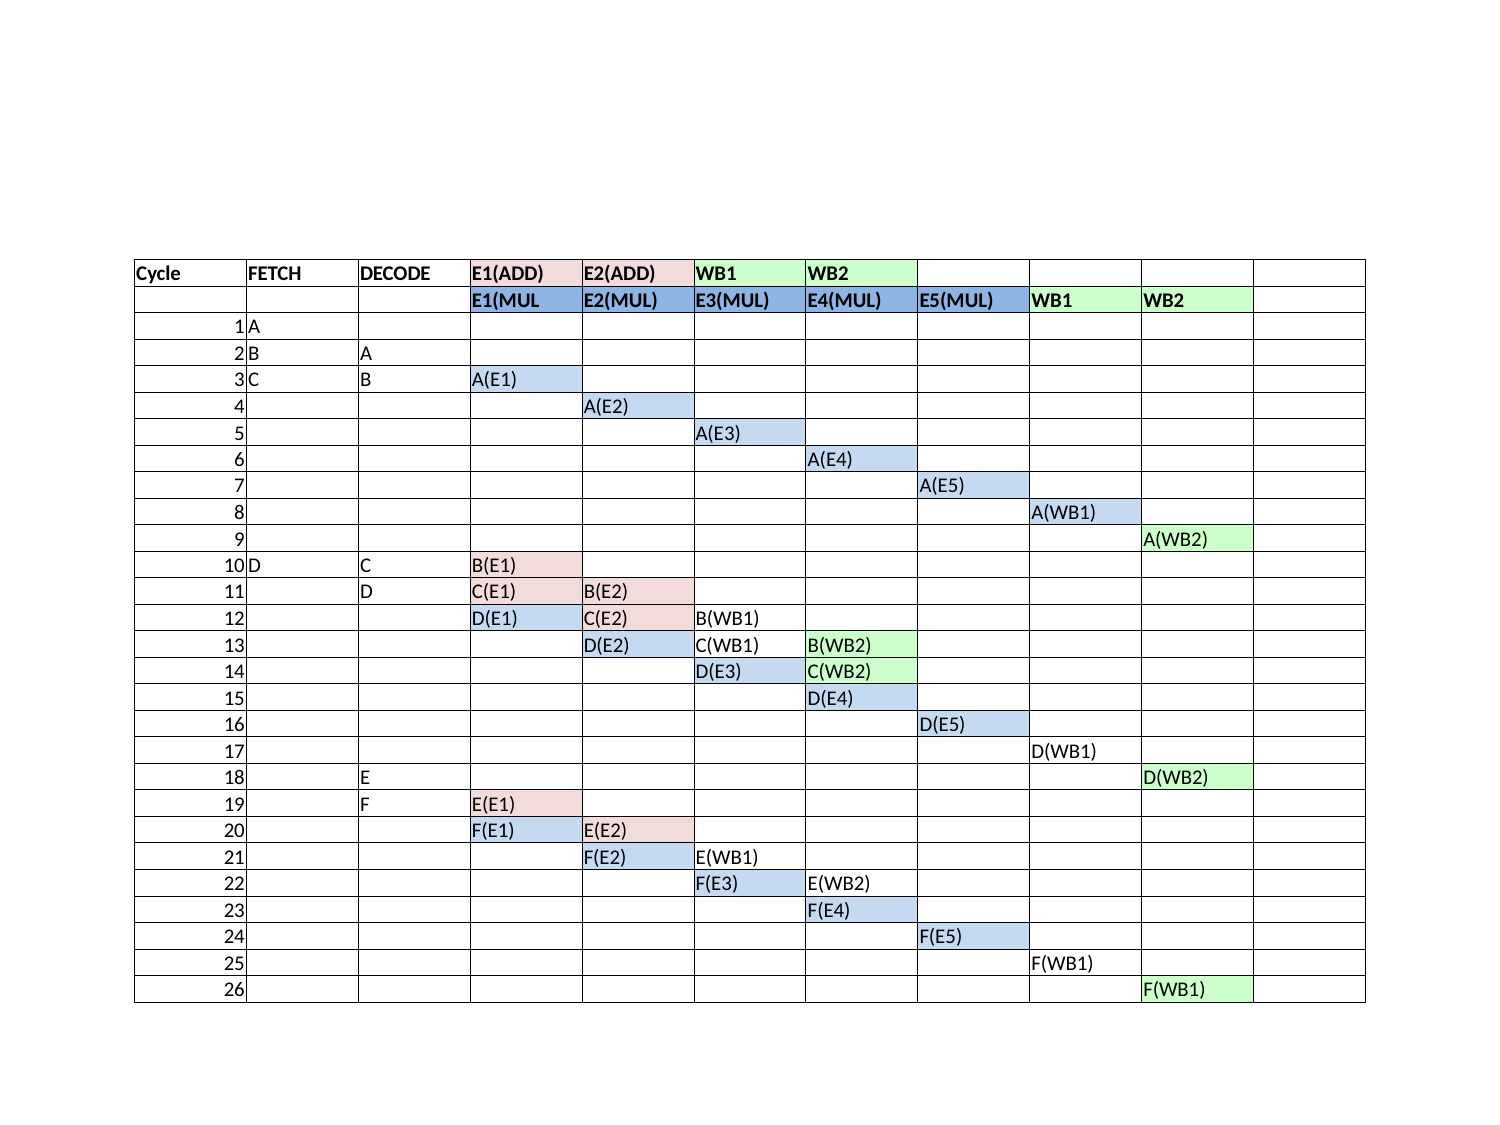

| Cycle | FETCH | DECODE | E1(ADD) | E2(ADD) | WB1 | WB2 |  |  |  |  |
| --- | --- | --- | --- | --- | --- | --- | --- | --- | --- | --- |
|  |  |  | E1(MUL | E2(MUL) | E3(MUL) | E4(MUL) | E5(MUL) | WB1 | WB2 |  |
| 1 | A |  |  |  |  |  |  |  |  |  |
| 2 | B | A |  |  |  |  |  |  |  |  |
| 3 | C | B | A(E1) |  |  |  |  |  |  |  |
| 4 |  |  |  | A(E2) |  |  |  |  |  |  |
| 5 |  |  |  |  | A(E3) |  |  |  |  |  |
| 6 |  |  |  |  |  | A(E4) |  |  |  |  |
| 7 |  |  |  |  |  |  | A(E5) |  |  |  |
| 8 |  |  |  |  |  |  |  | A(WB1) |  |  |
| 9 |  |  |  |  |  |  |  |  | A(WB2) |  |
| 10 | D | C | B(E1) |  |  |  |  |  |  |  |
| 11 |  | D | C(E1) | B(E2) |  |  |  |  |  |  |
| 12 |  |  | D(E1) | C(E2) | B(WB1) |  |  |  |  |  |
| 13 |  |  |  | D(E2) | C(WB1) | B(WB2) |  |  |  |  |
| 14 |  |  |  |  | D(E3) | C(WB2) |  |  |  |  |
| 15 |  |  |  |  |  | D(E4) |  |  |  |  |
| 16 |  |  |  |  |  |  | D(E5) |  |  |  |
| 17 |  |  |  |  |  |  |  | D(WB1) |  |  |
| 18 |  | E |  |  |  |  |  |  | D(WB2) |  |
| 19 |  | F | E(E1) |  |  |  |  |  |  |  |
| 20 |  |  | F(E1) | E(E2) |  |  |  |  |  |  |
| 21 |  |  |  | F(E2) | E(WB1) |  |  |  |  |  |
| 22 |  |  |  |  | F(E3) | E(WB2) |  |  |  |  |
| 23 |  |  |  |  |  | F(E4) |  |  |  |  |
| 24 |  |  |  |  |  |  | F(E5) |  |  |  |
| 25 |  |  |  |  |  |  |  | F(WB1) |  |  |
| 26 |  |  |  |  |  |  |  |  | F(WB1) |  |